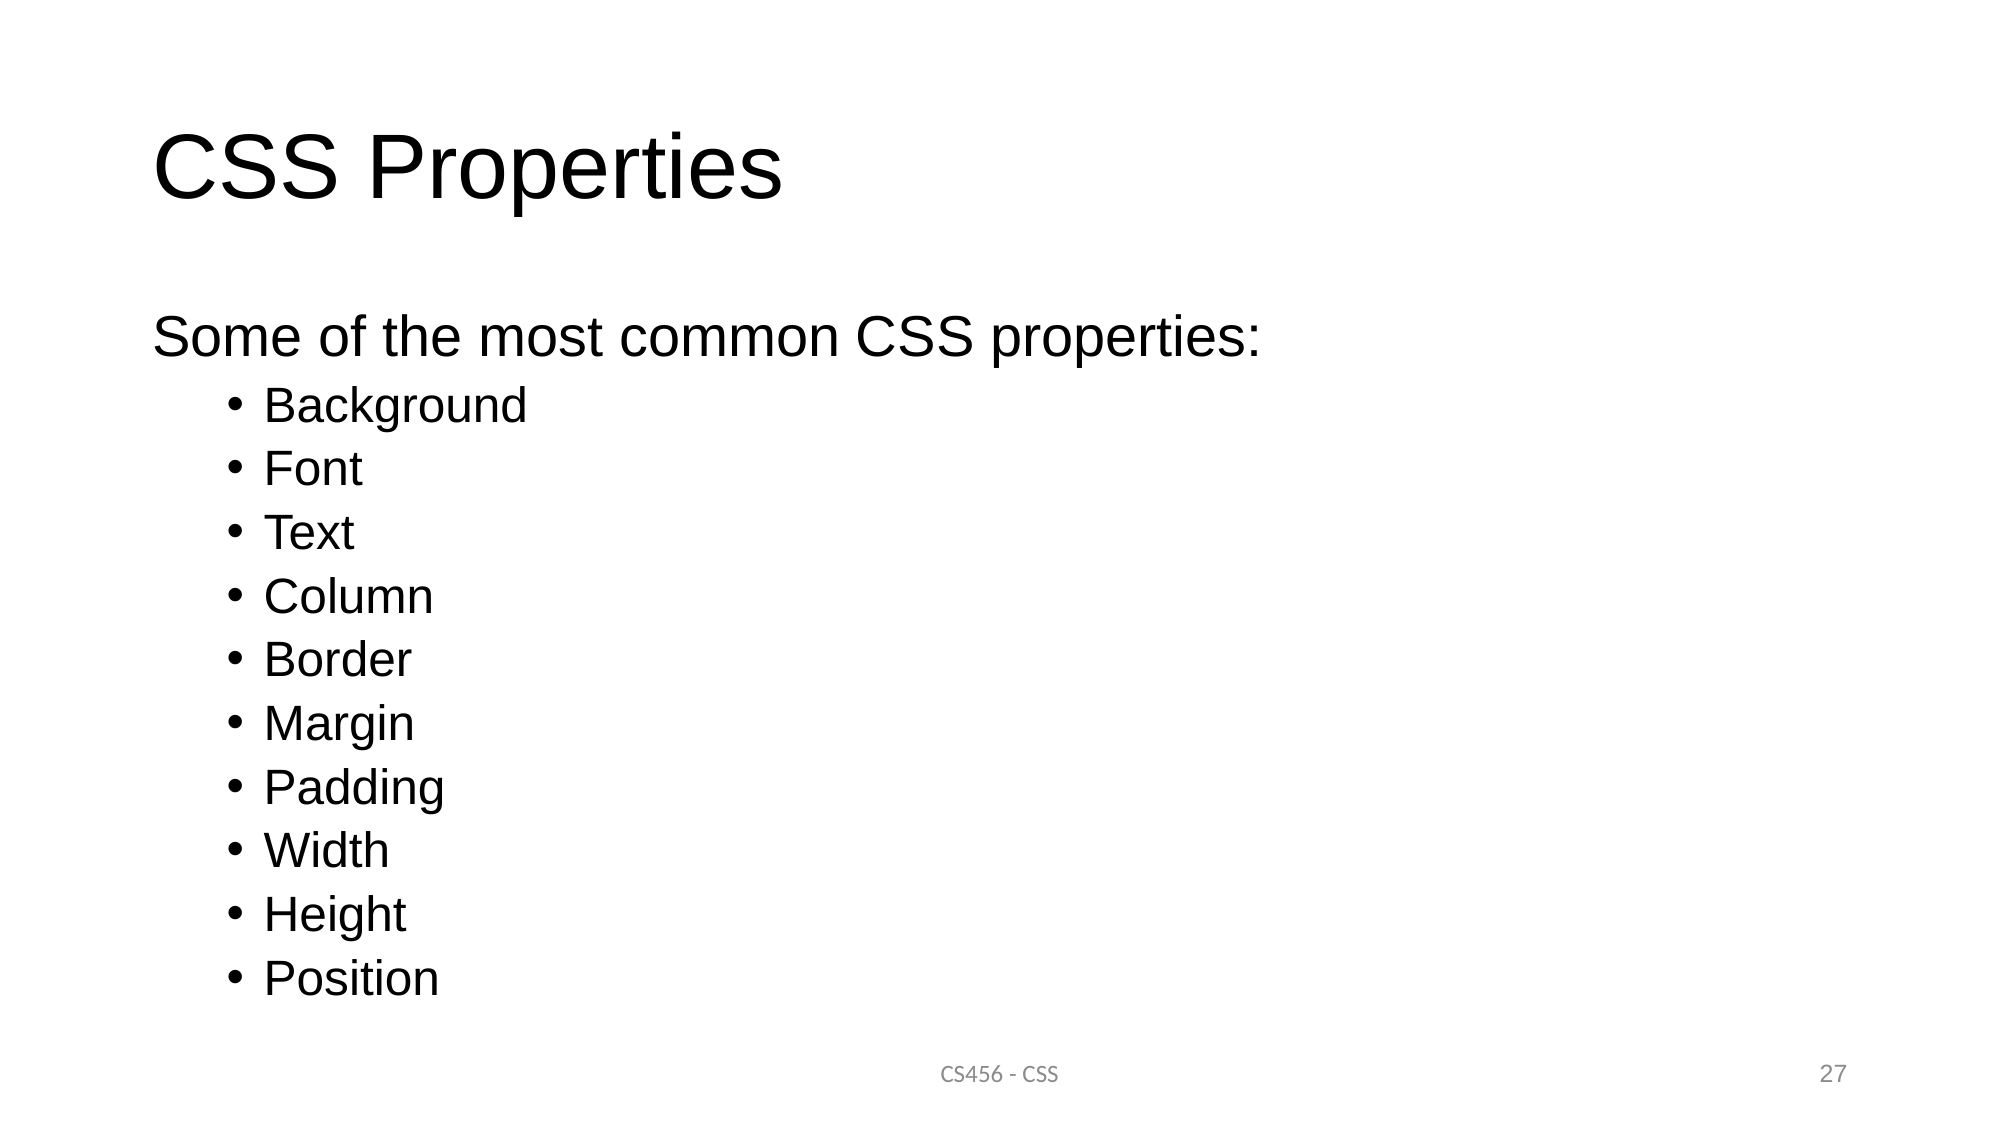

# CSS Properties
Some of the most common CSS properties:
Background
Font
Text
Column
Border
Margin
Padding
Width
Height
Position
CS456 - CSS
27